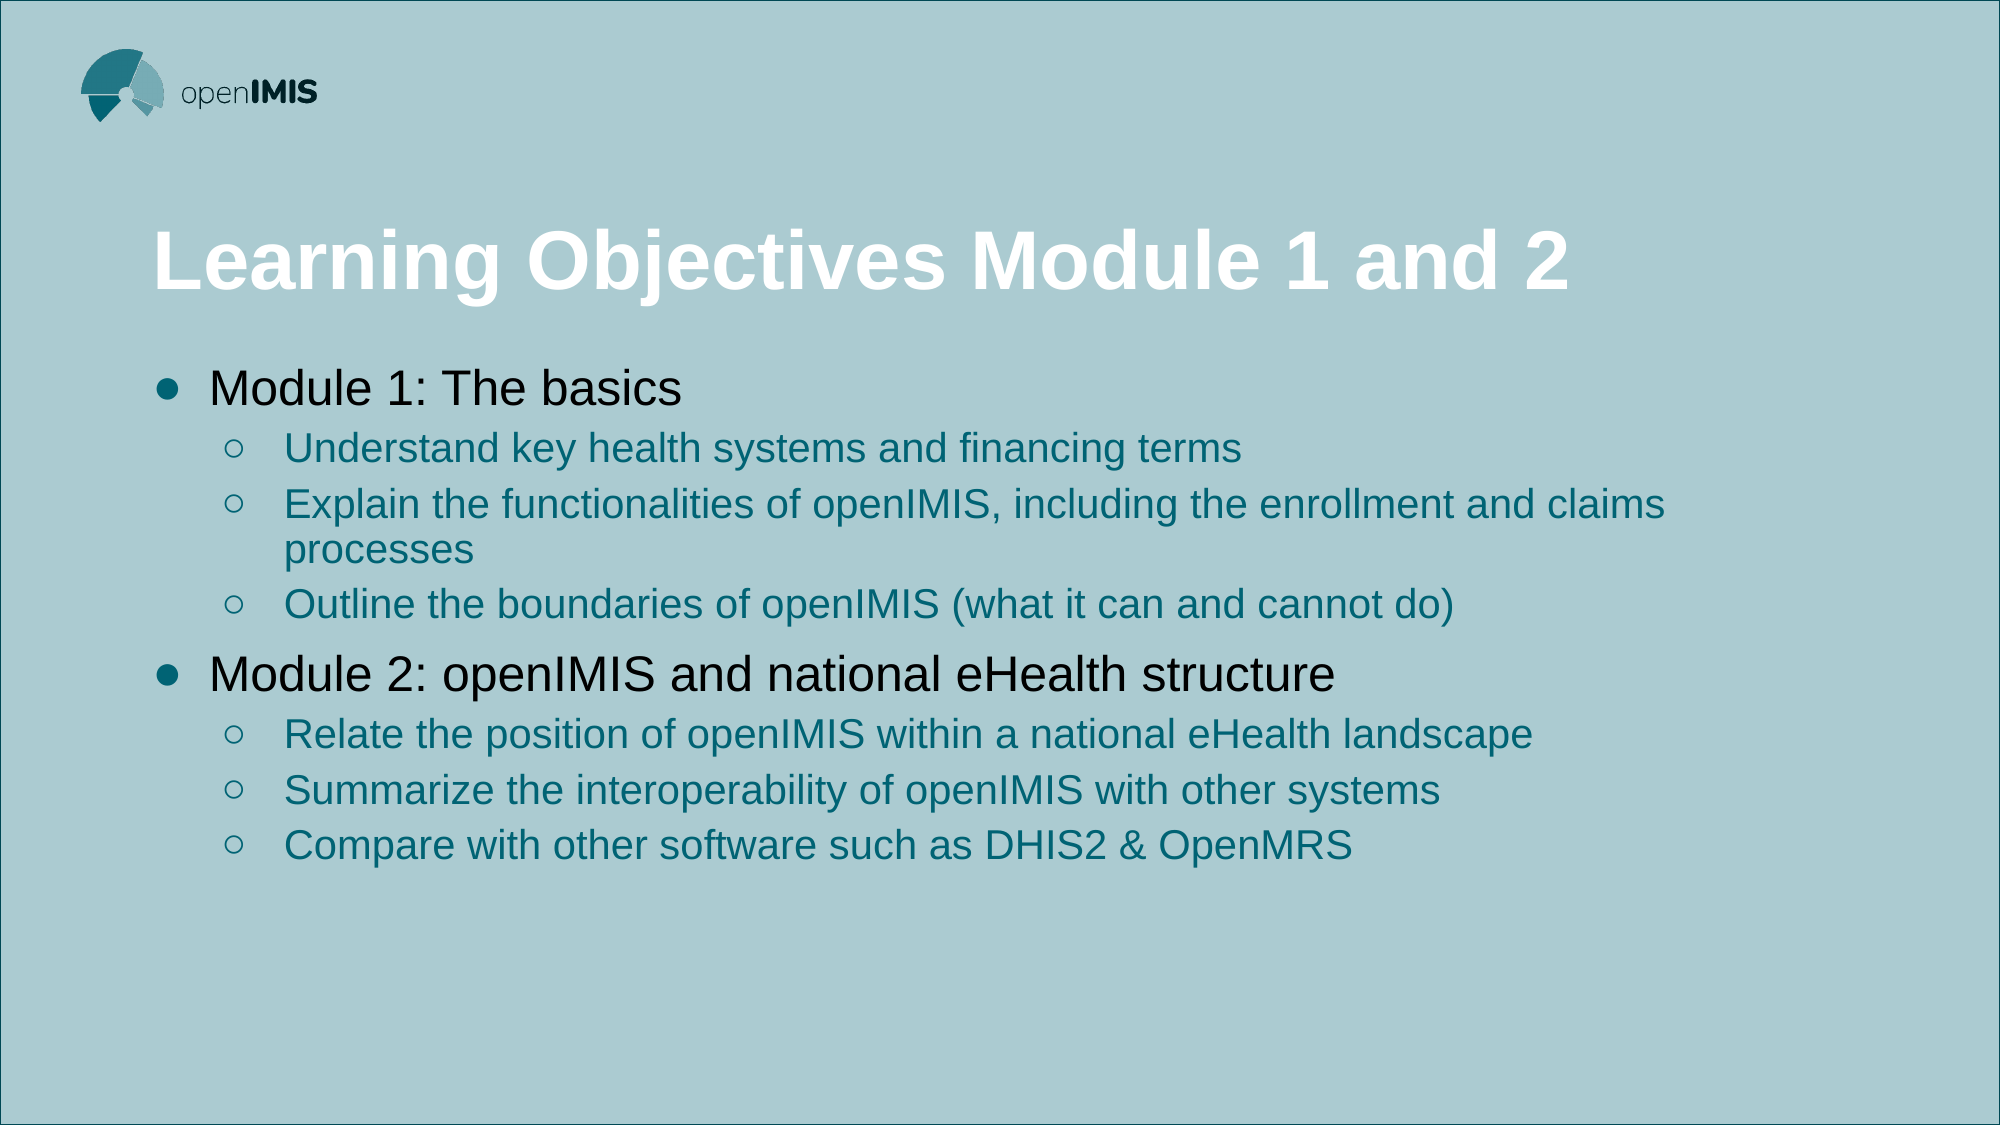

# Learning Objectives Module 1 and 2
Module 1: The basics
Understand key health systems and financing terms
Explain the functionalities of openIMIS, including the enrollment and claims processes
Outline the boundaries of openIMIS (what it can and cannot do)
Module 2: openIMIS and national eHealth structure
Relate the position of openIMIS within a national eHealth landscape
Summarize the interoperability of openIMIS with other systems
Compare with other software such as DHIS2 & OpenMRS